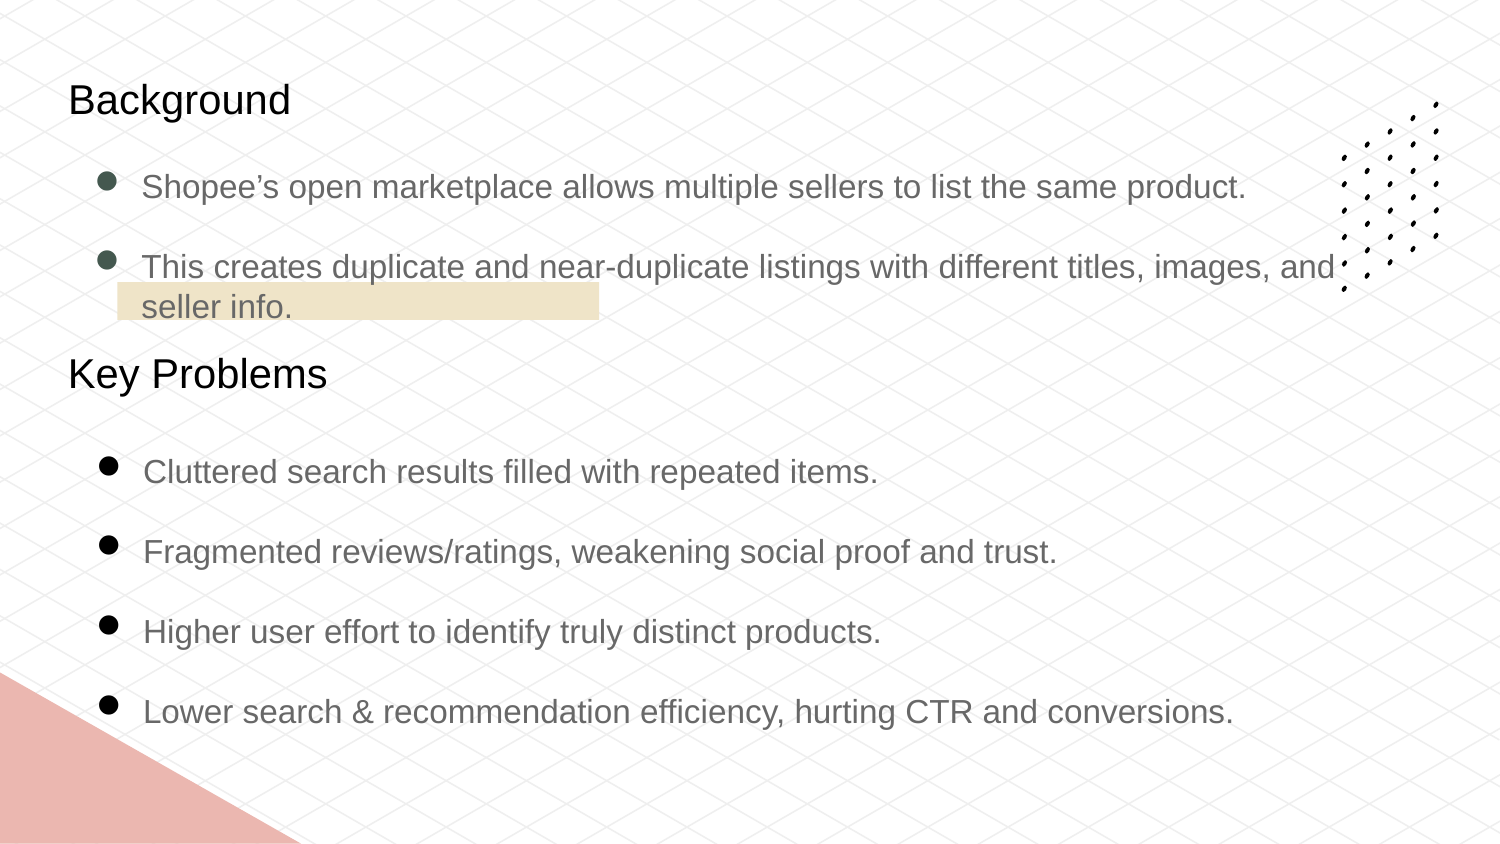

# Background
Shopee’s open marketplace allows multiple sellers to list the same product.

This creates duplicate and near-duplicate listings with different titles, images, and seller info.

Key Problems
Cluttered search results filled with repeated items.

Fragmented reviews/ratings, weakening social proof and trust.

Higher user effort to identify truly distinct products.

Lower search & recommendation efficiency, hurting CTR and conversions.